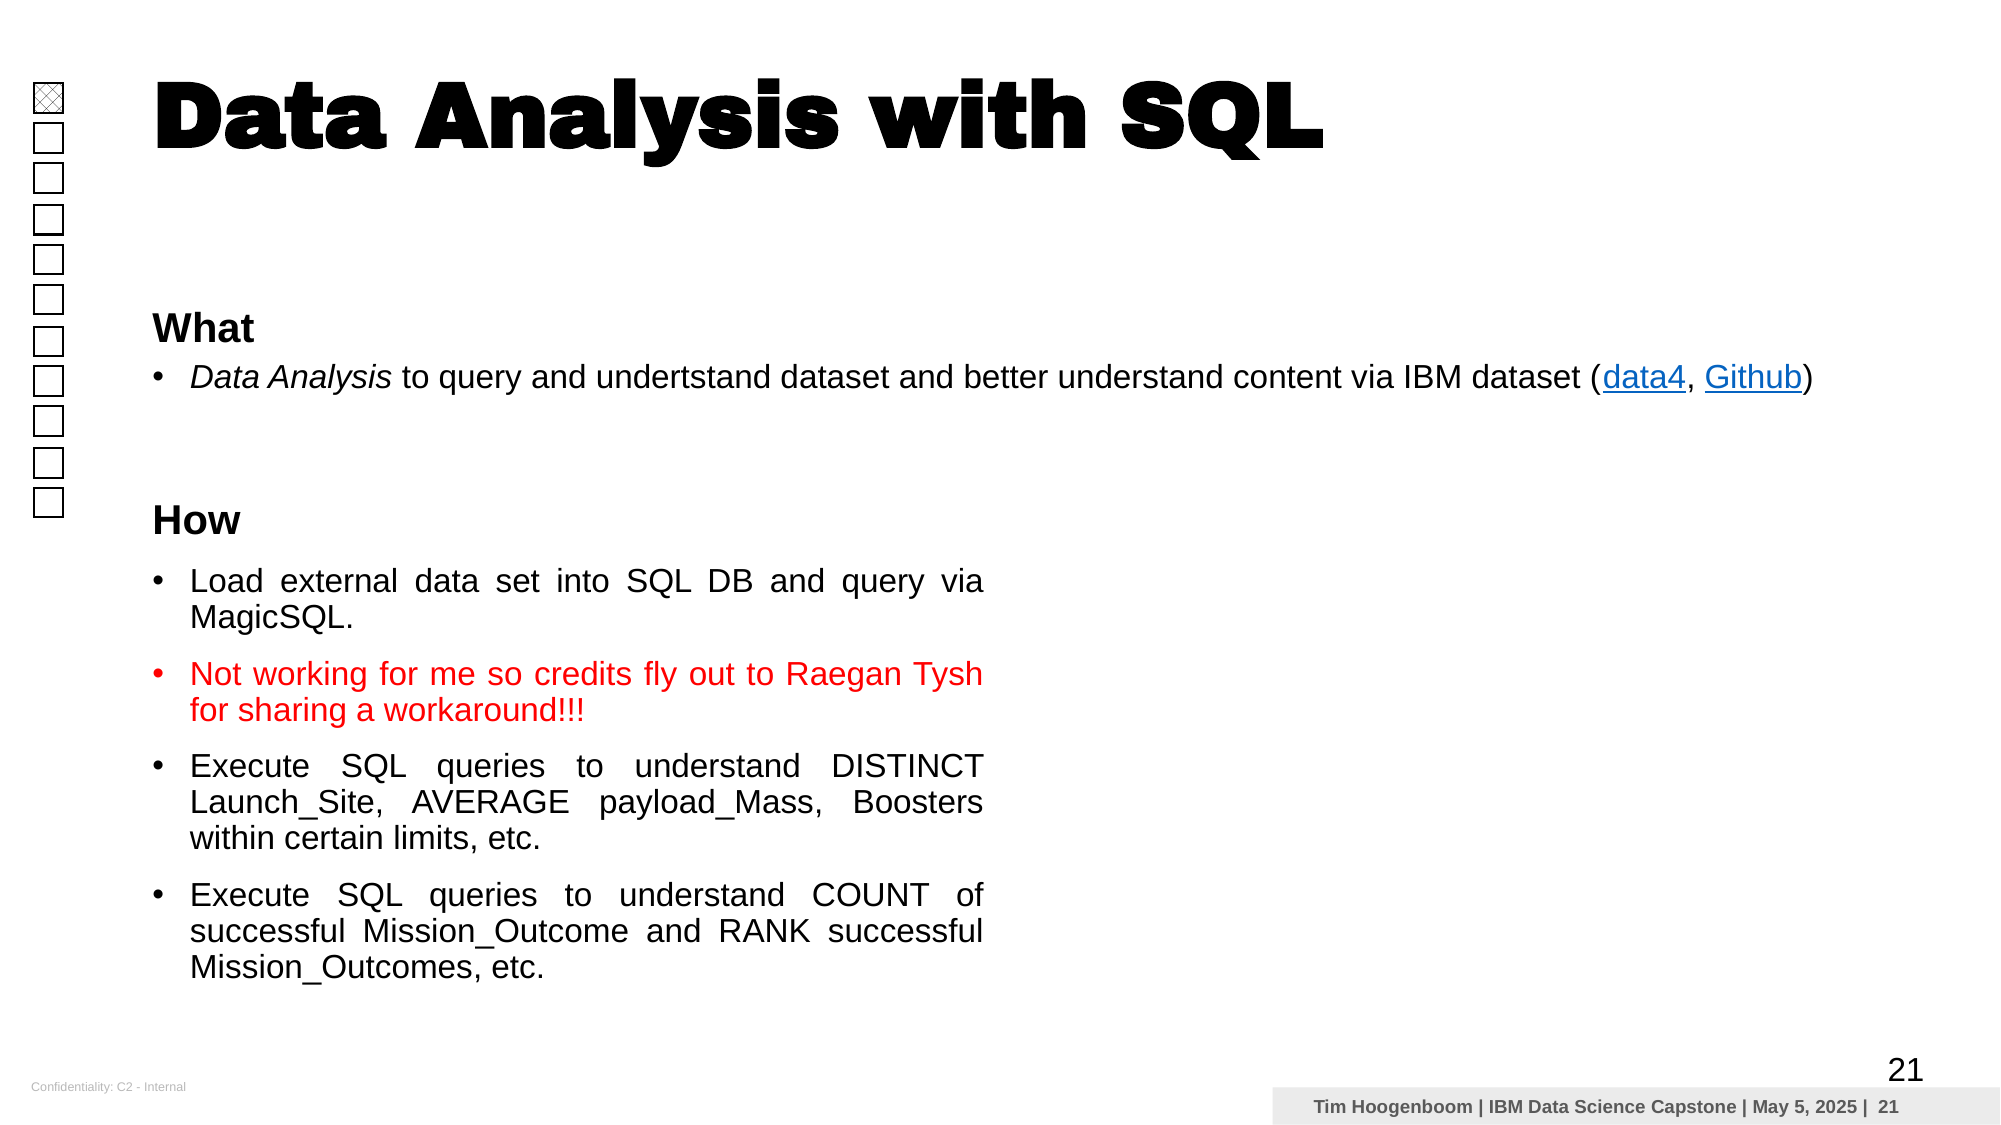

Data Analysis with SQL

What
Data Analysis to query and undertstand dataset and better understand content via IBM dataset (data4, Github)

How
Load external data set into SQL DB and query via MagicSQL.
Not working for me so credits fly out to Raegan Tysh for sharing a workaround!!!
Execute SQL queries to understand DISTINCT Launch_Site, AVERAGE payload_Mass, Boosters within certain limits, etc.
Execute SQL queries to understand COUNT of successful Mission_Outcome and RANK successful Mission_Outcomes, etc.

21
     Tim Hoogenboom | IBM Data Science Capstone | May 5, 2025 |  21